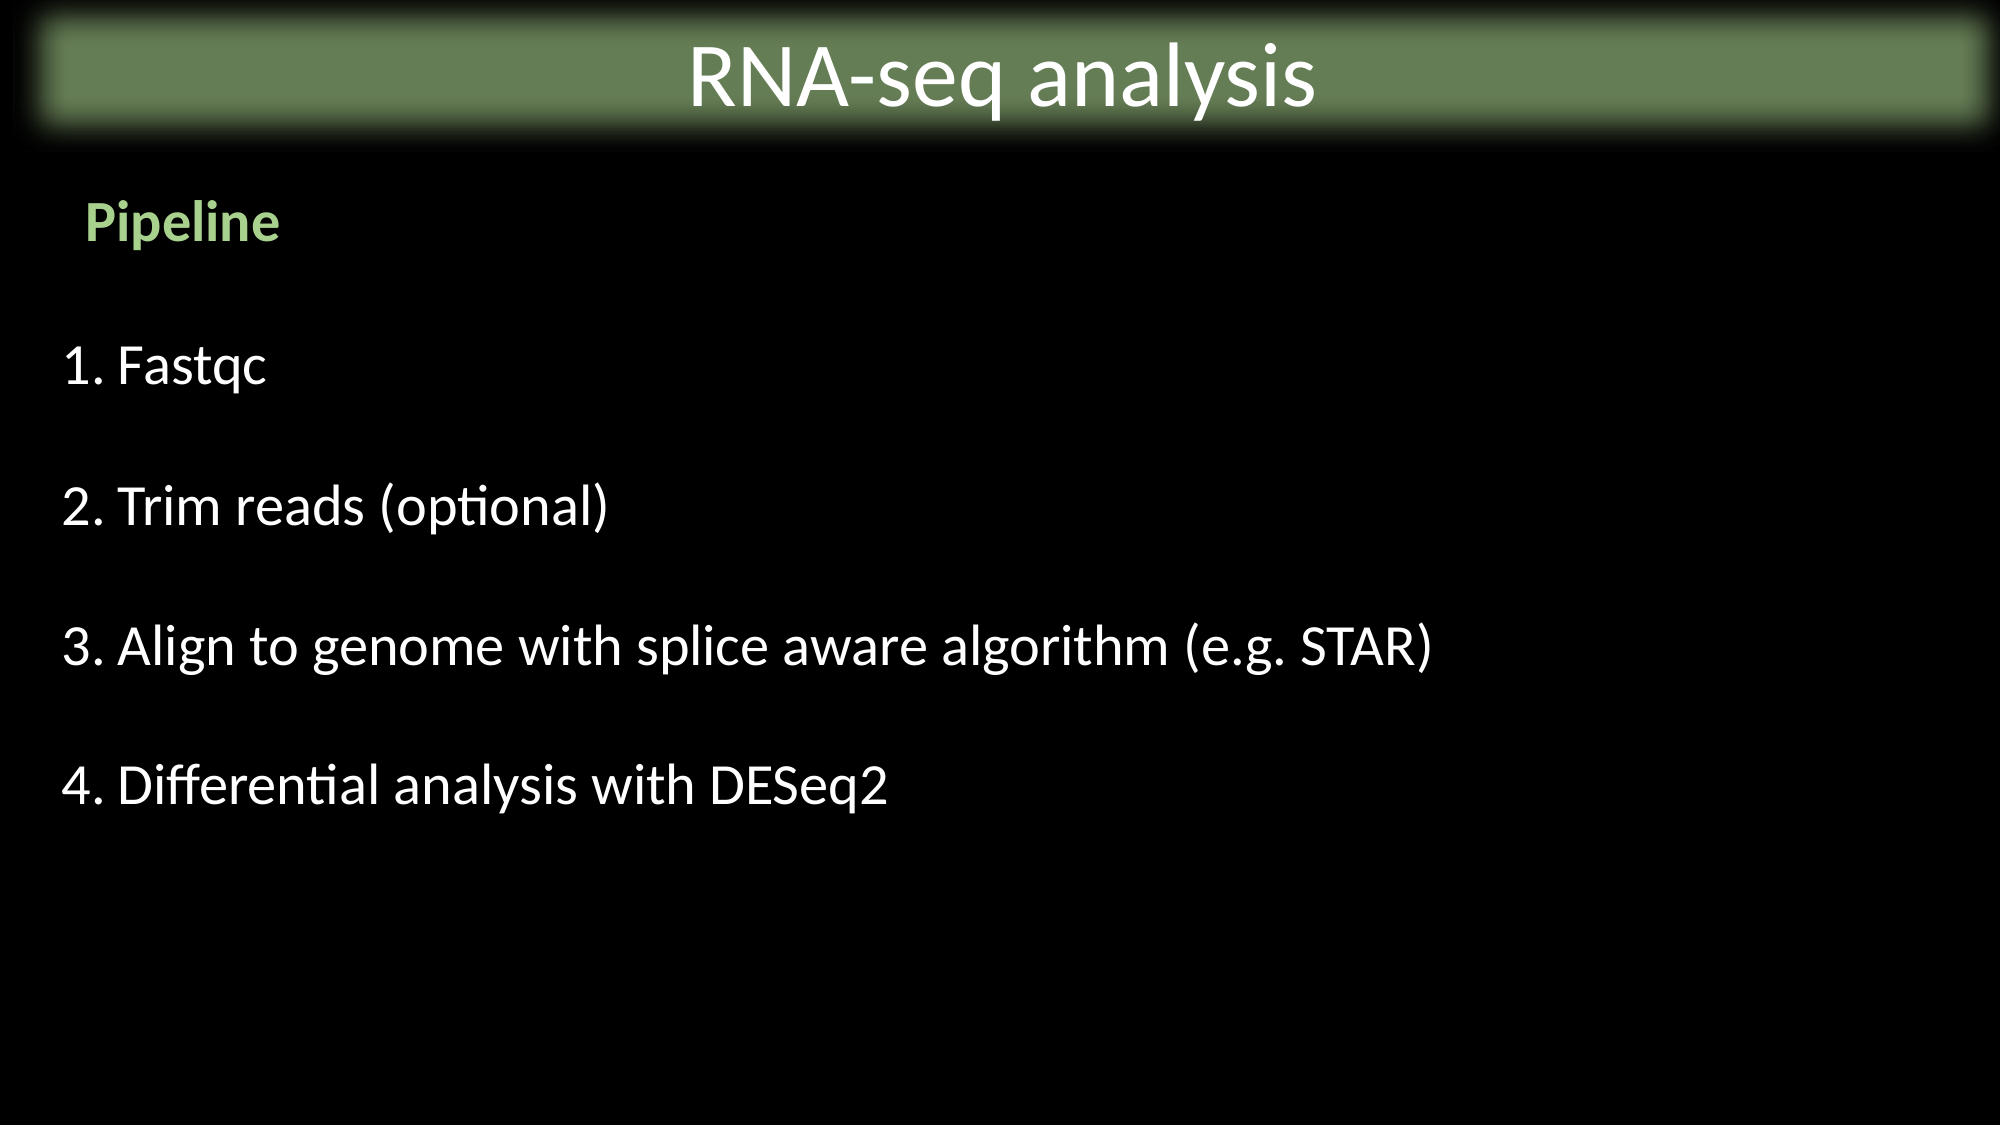

RNA-seq analysis
Pipeline
Fastqc

Trim reads (optional)

Align to genome with splice aware algorithm (e.g. STAR)

Differential analysis with DESeq2